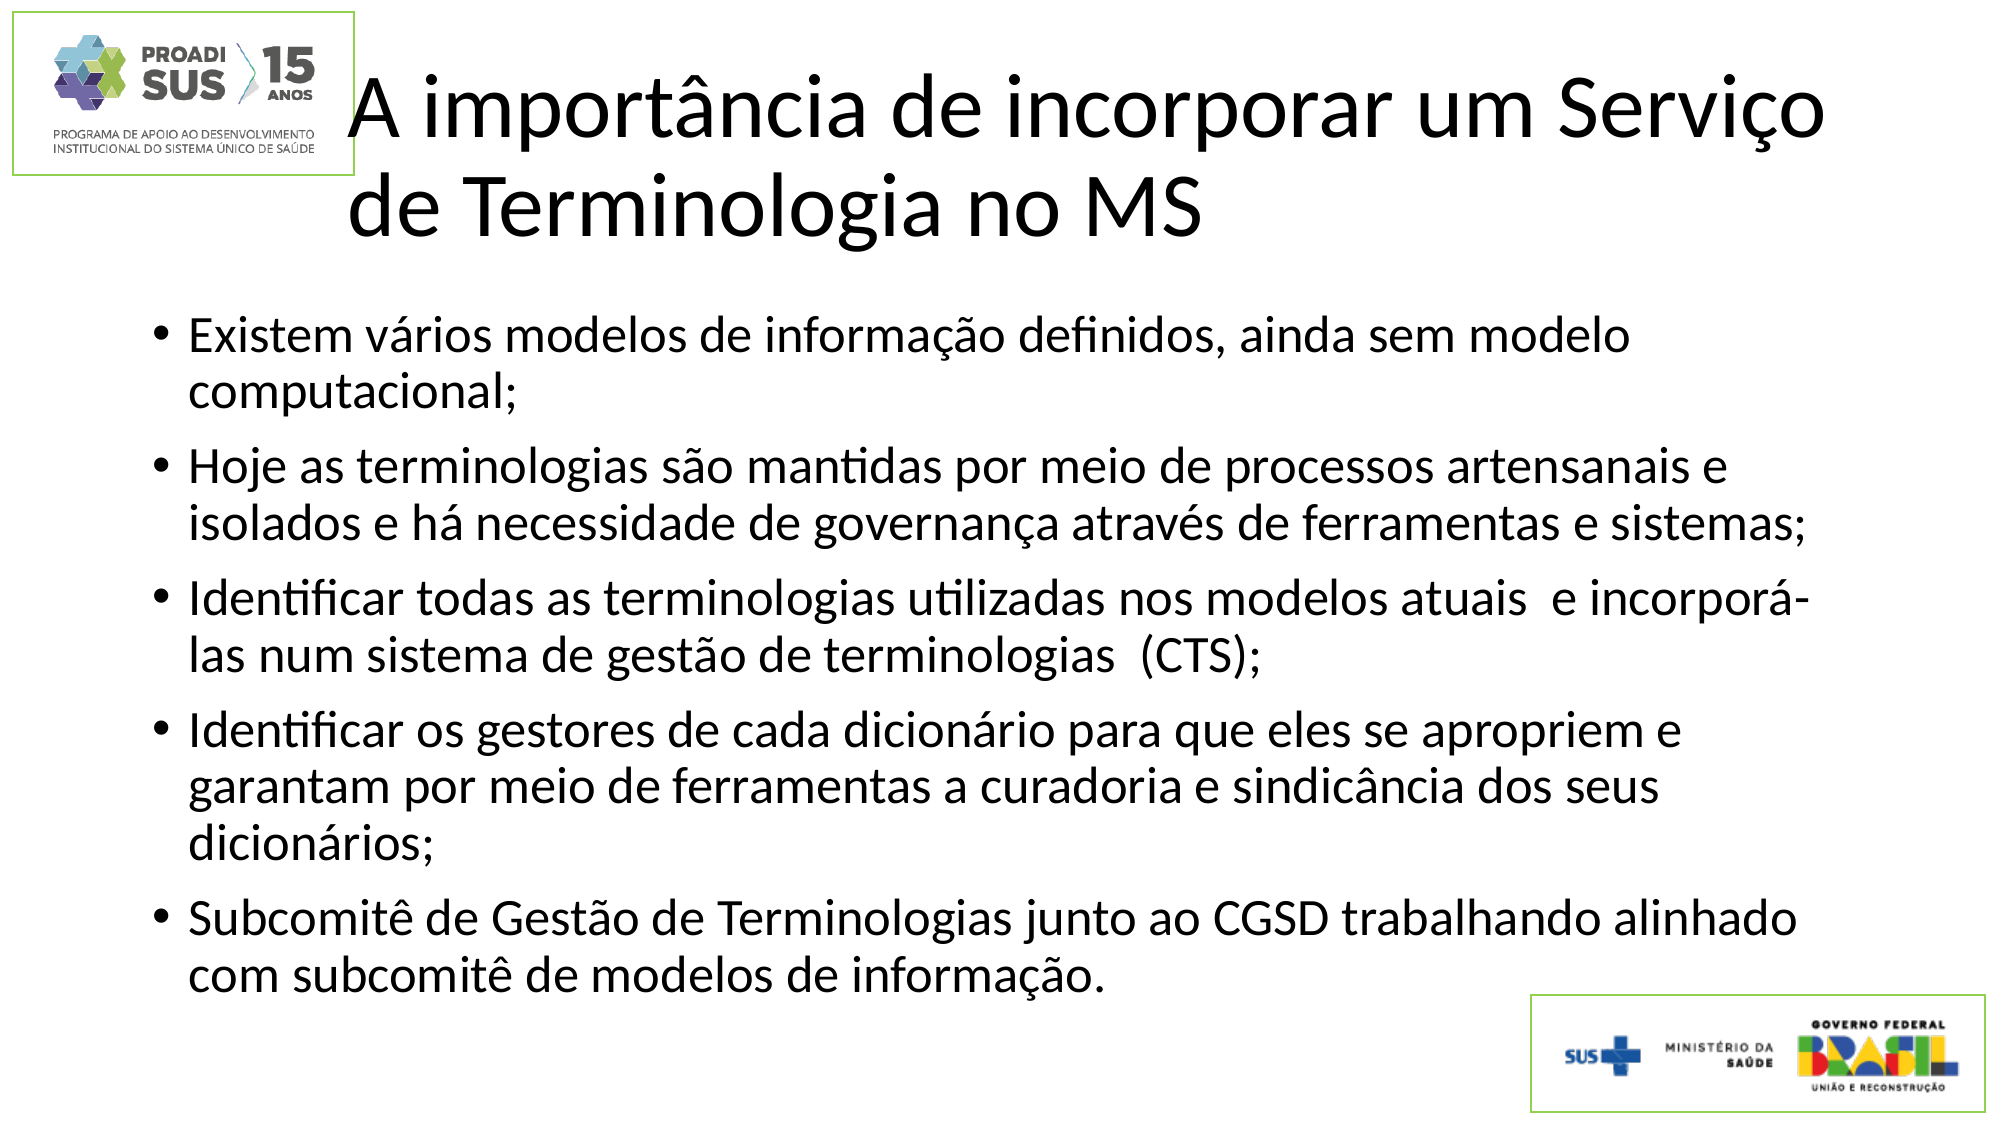

# A importância de incorporar um Serviço de Terminologia no MS
Existem vários modelos de informação definidos, ainda sem modelo computacional;
Hoje as terminologias são mantidas por meio de processos artensanais e isolados e há necessidade de governança através de ferramentas e sistemas;
Identificar todas as terminologias utilizadas nos modelos atuais  e incorporá-las num sistema de gestão de terminologias  (CTS);
Identificar os gestores de cada dicionário para que eles se apropriem e garantam por meio de ferramentas a curadoria e sindicância dos seus dicionários;
Subcomitê de Gestão de Terminologias junto ao CGSD trabalhando alinhado com subcomitê de modelos de informação.